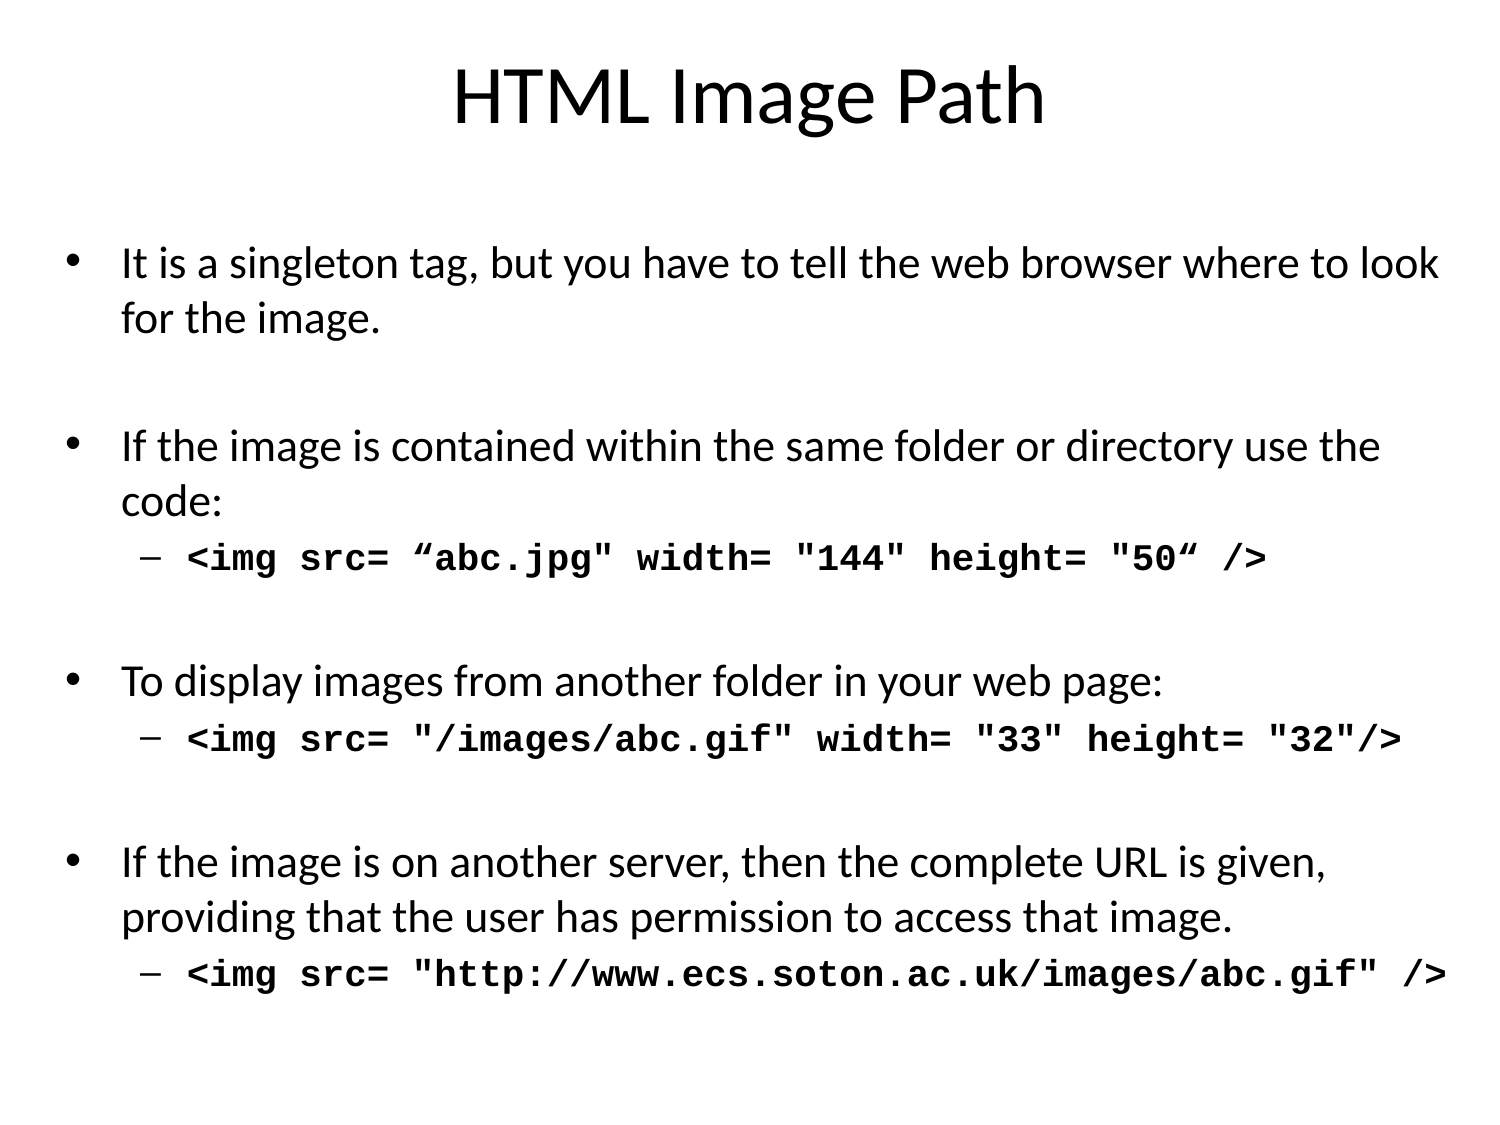

# HTML Image Path
It is a singleton tag, but you have to tell the web browser where to look for the image.

If the image is contained within the same folder or directory use the code:
<img src= “abc.jpg" width= "144" height= "50“ />

To display images from another folder in your web page:
<img src= "/images/abc.gif" width= "33" height= "32"/>

If the image is on another server, then the complete URL is given, providing that the user has permission to access that image.
<img src= "http://www.ecs.soton.ac.uk/images/abc.gif" />